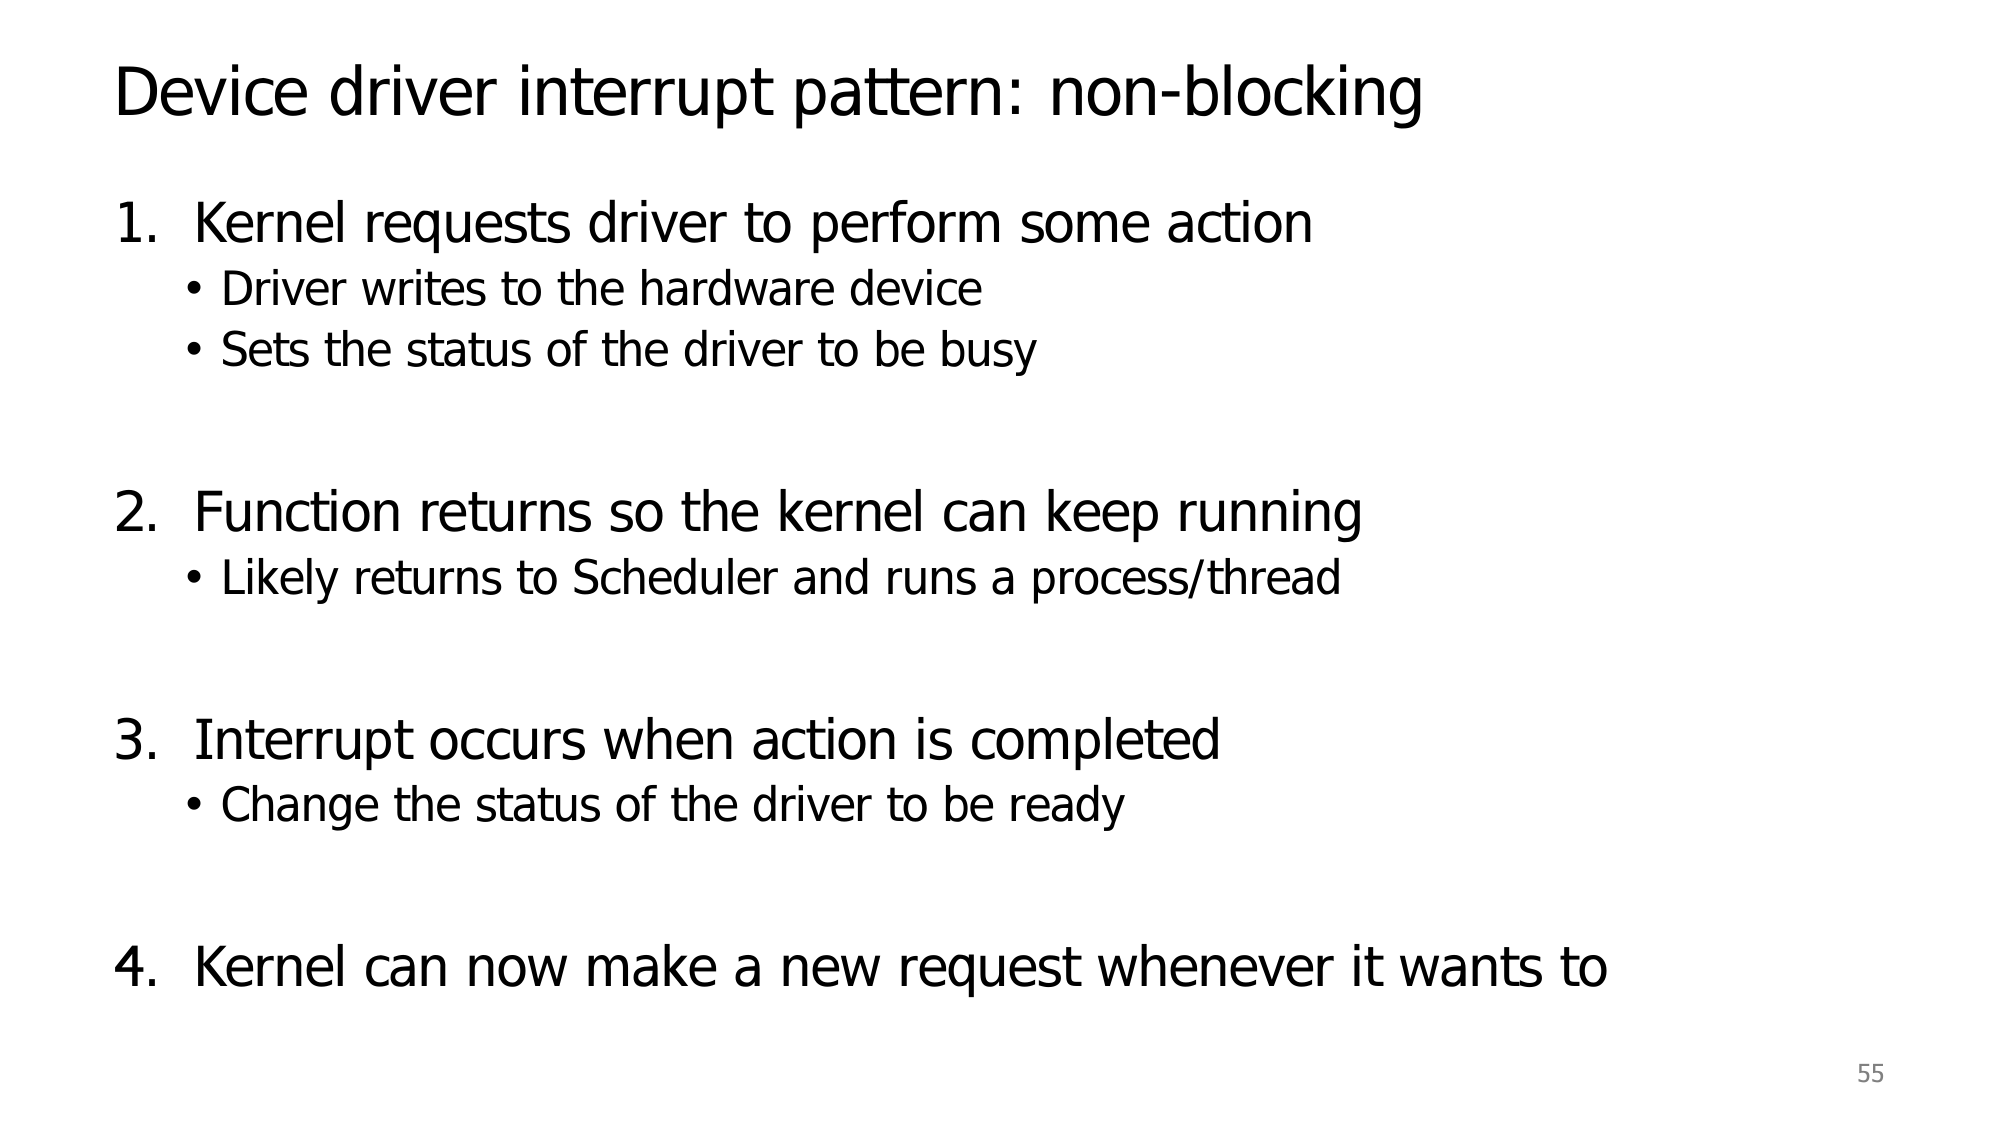

# Device driver interrupt pattern: non-blocking
Kernel requests driver to perform some action
Driver writes to the hardware device
Sets the status of the driver to be busy

Function returns so the kernel can keep running
Likely returns to Scheduler and runs a process/thread

Interrupt occurs when action is completed
Change the status of the driver to be ready

Kernel can now make a new request whenever it wants to

55